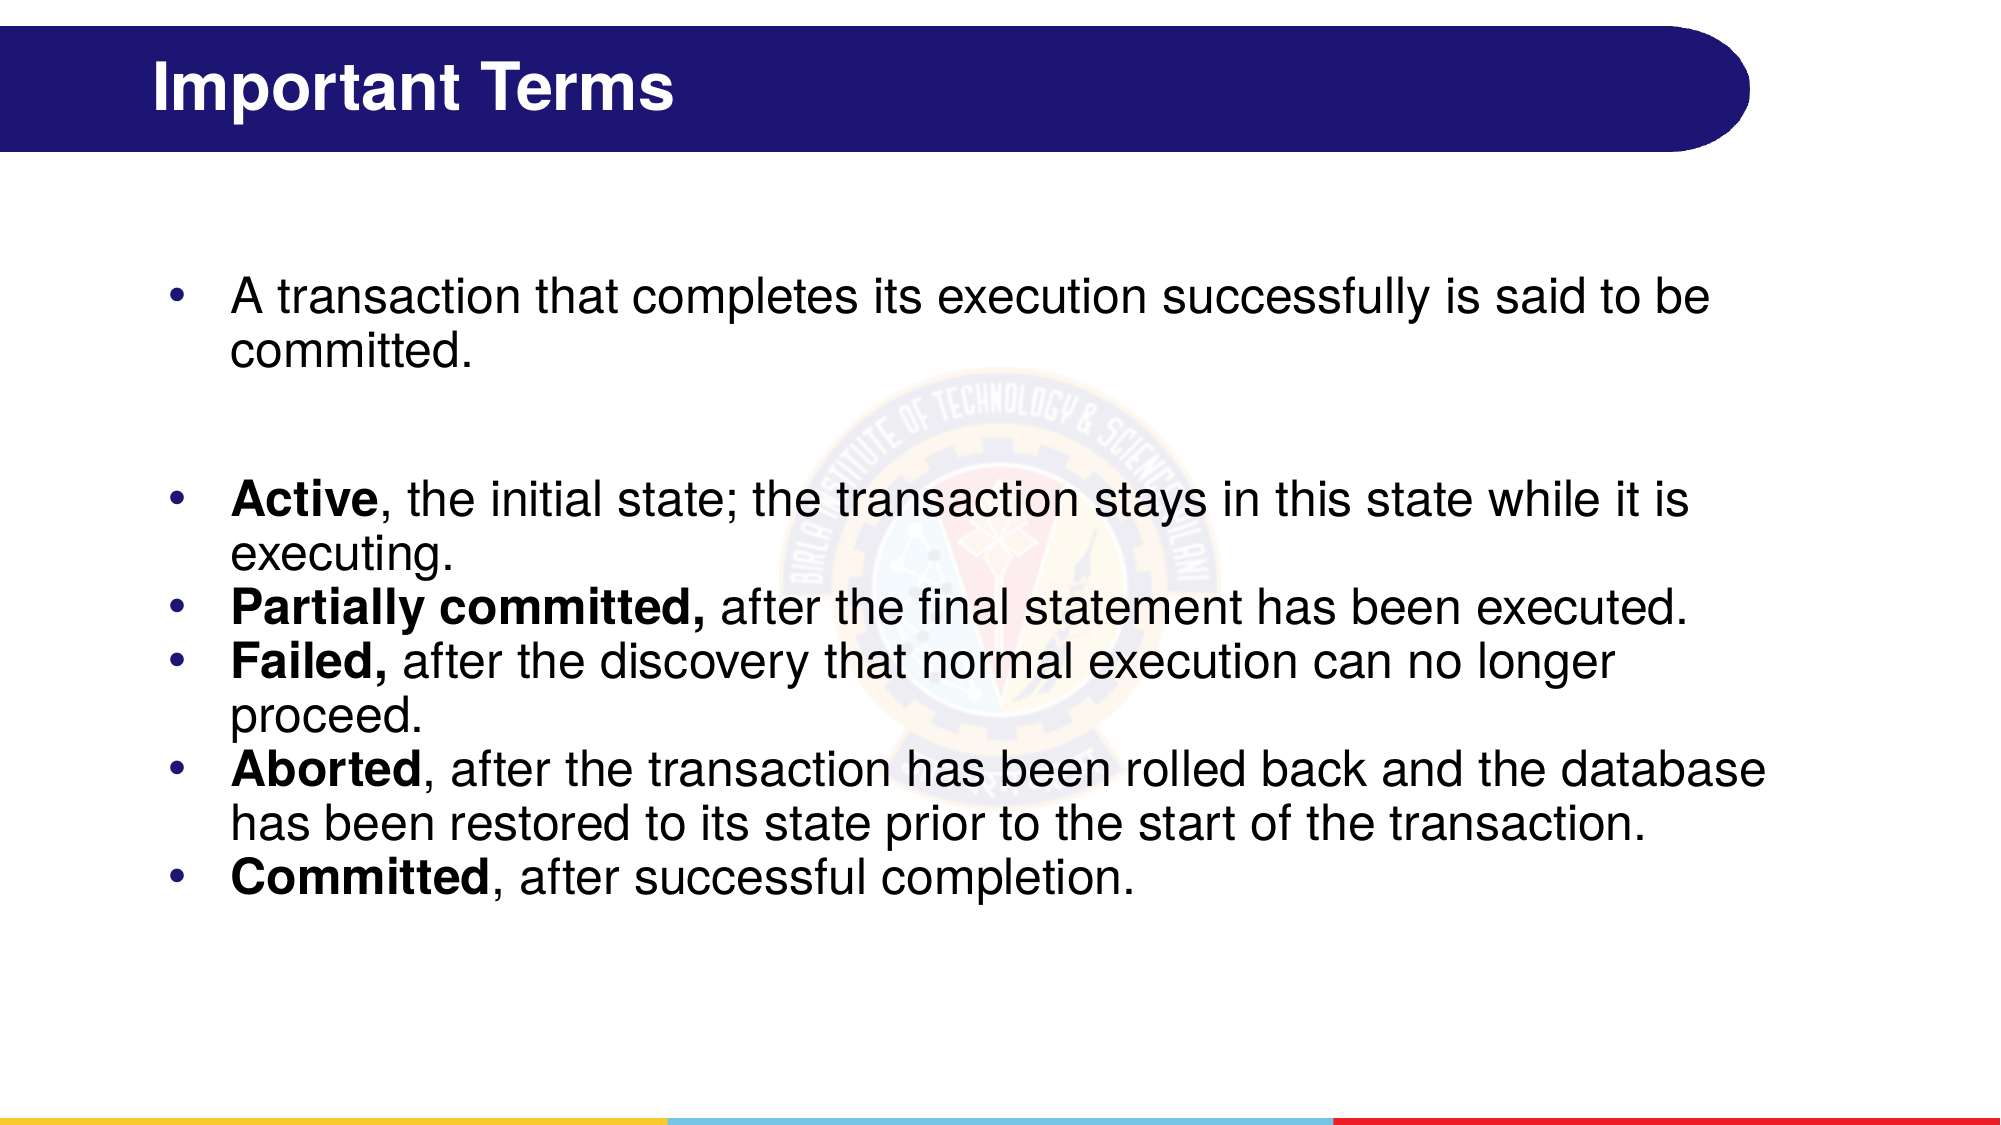

# Important Terms

A transaction that completes its execution successfully is said to be committed.

Active, the initial state; the transaction stays in this state while it is executing.
Partially committed, after the final statement has been executed.
Failed, after the discovery that normal execution can no longer proceed.
Aborted, after the transaction has been rolled back and the database has been restored to its state prior to the start of the transaction.
Committed, after successful completion.